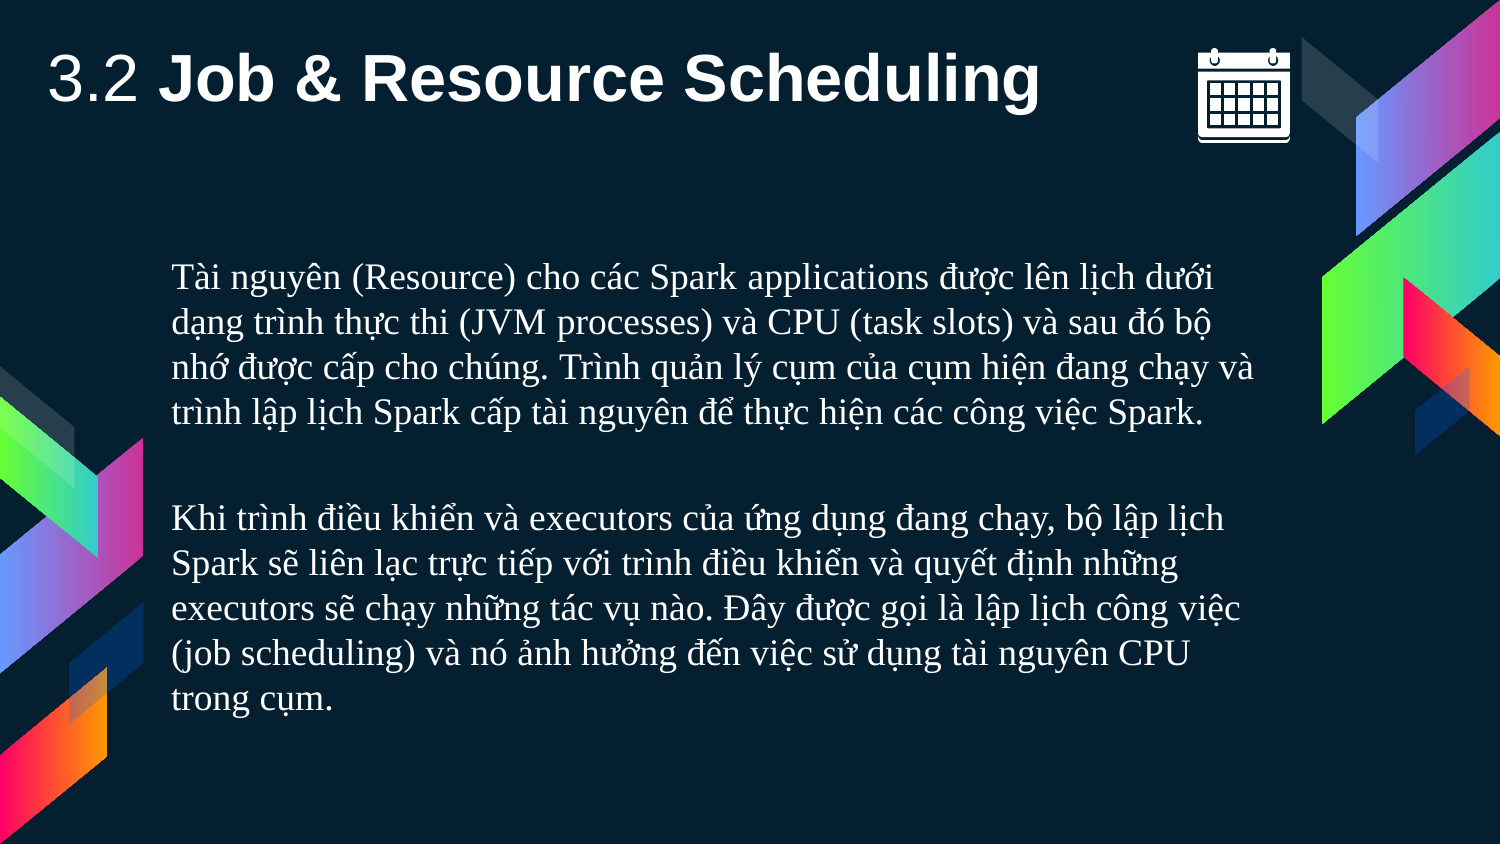

3.2 Job & Resource Scheduling

Tài nguyên (Resource) cho các Spark applications được lên lịch dưới dạng trình thực thi (JVM processes) và CPU (task slots) và sau đó bộ nhớ được cấp cho chúng. Trình quản lý cụm của cụm hiện đang chạy và trình lập lịch Spark cấp tài nguyên để thực hiện các công việc Spark.
Khi trình điều khiển và executors của ứng dụng đang chạy, bộ lập lịch Spark sẽ liên lạc trực tiếp với trình điều khiển và quyết định những executors sẽ chạy những tác vụ nào. Đây được gọi là lập lịch công việc (job scheduling) và nó ảnh hưởng đến việc sử dụng tài nguyên CPU trong cụm.